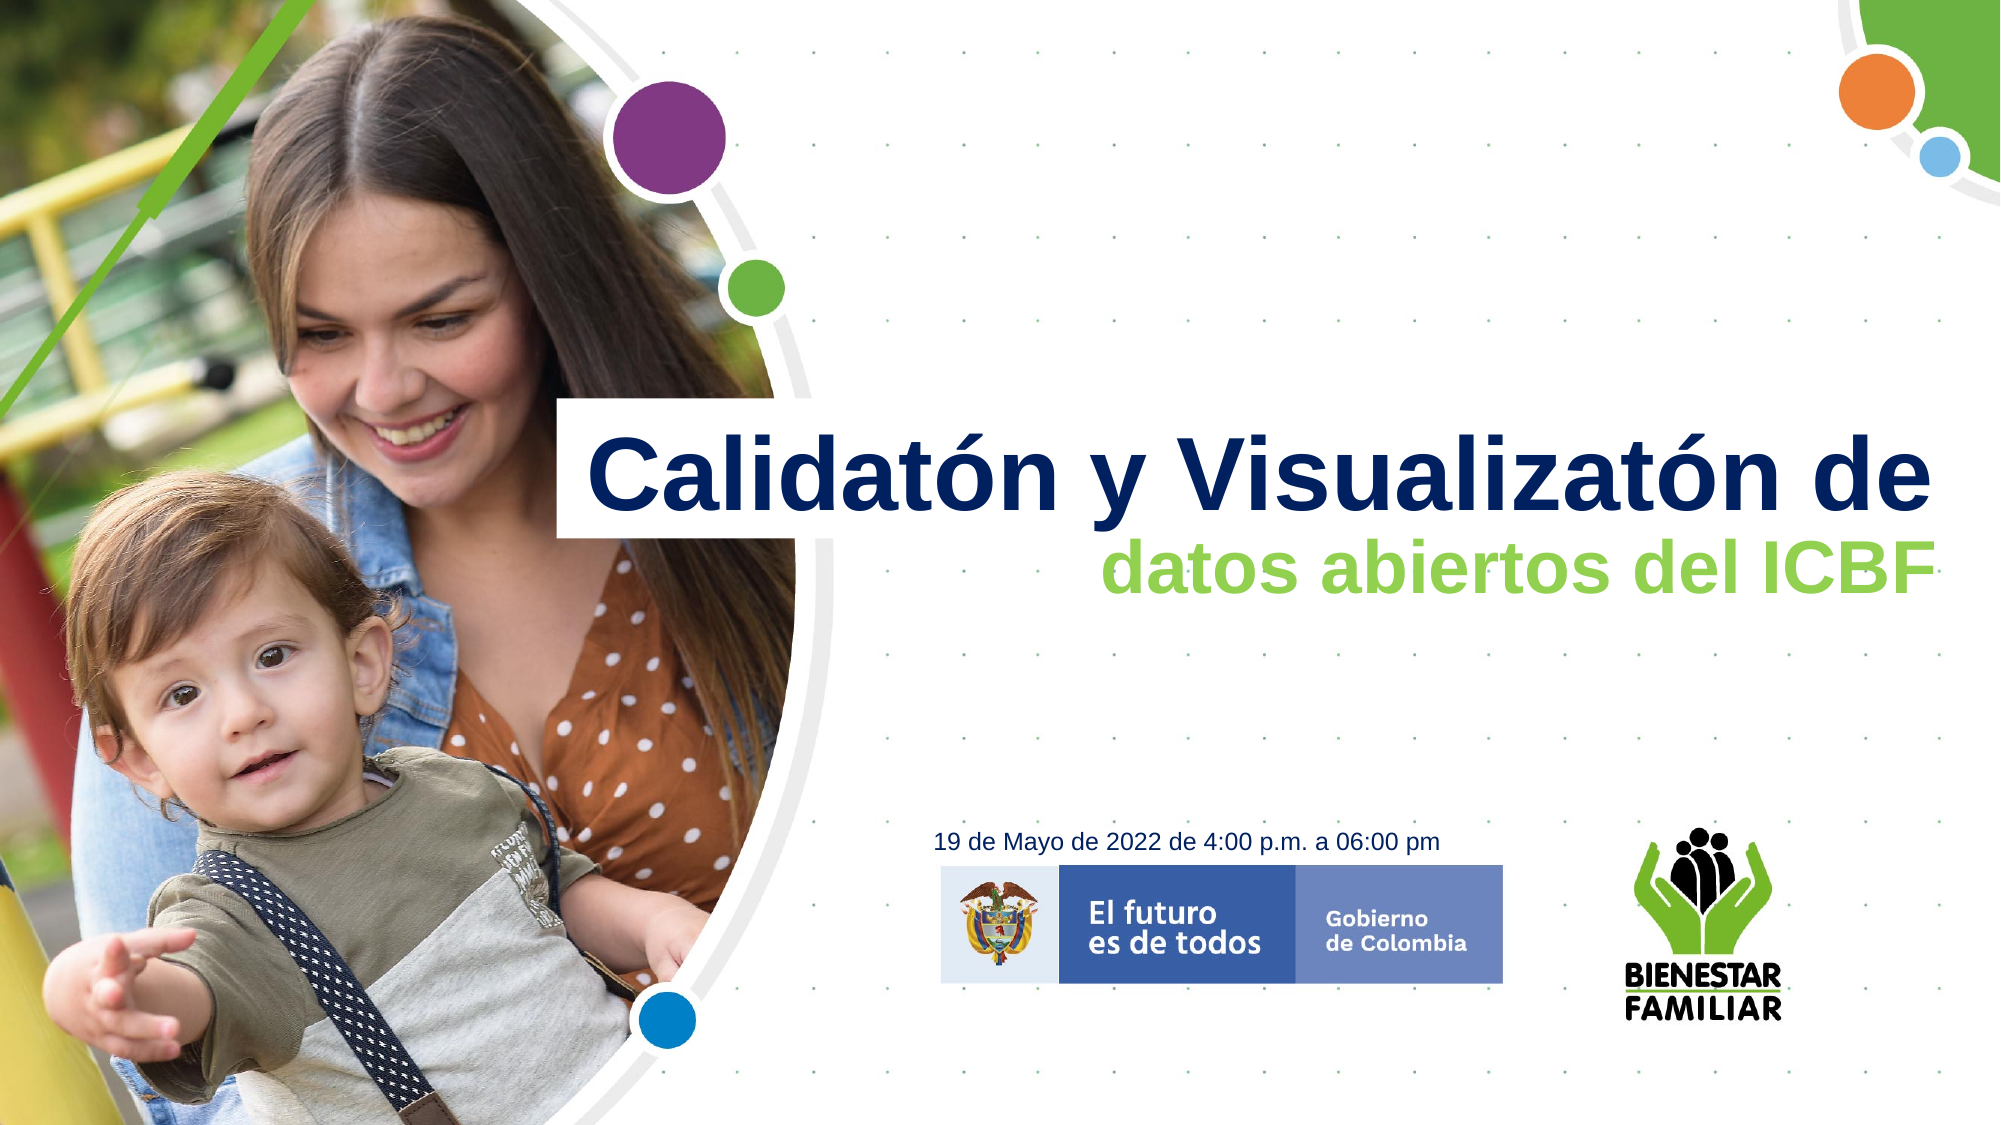

Calidatón y Visualizatón de
datos abiertos del ICBF
19 de Mayo de 2022 de 4:00 p.m. a 06:00 pm